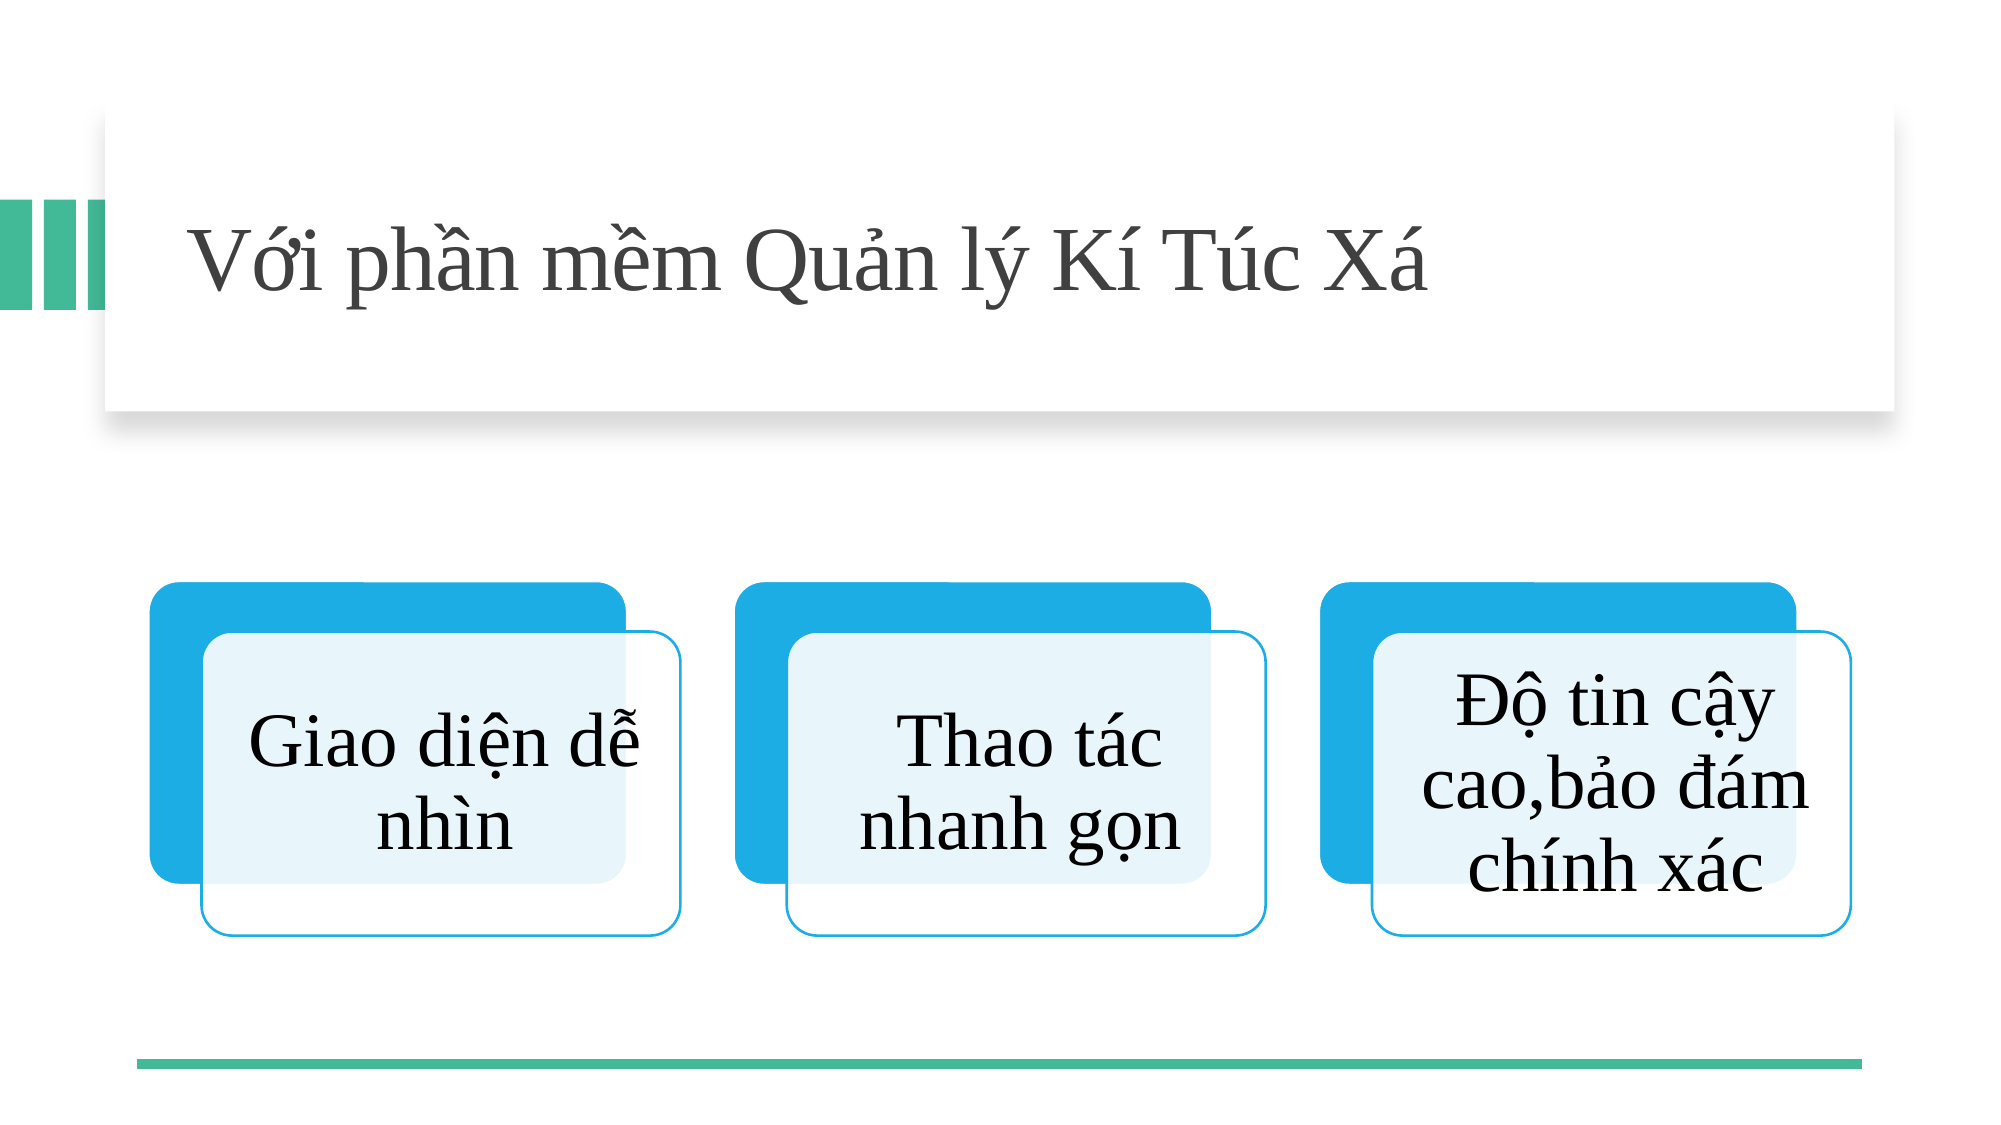

# Với phần mềm Quản lý Kí Túc Xá

Giao diện dễ nhìn
Thao tác nhanh gọn
Độ tin cậy cao,bảo đám chính xác